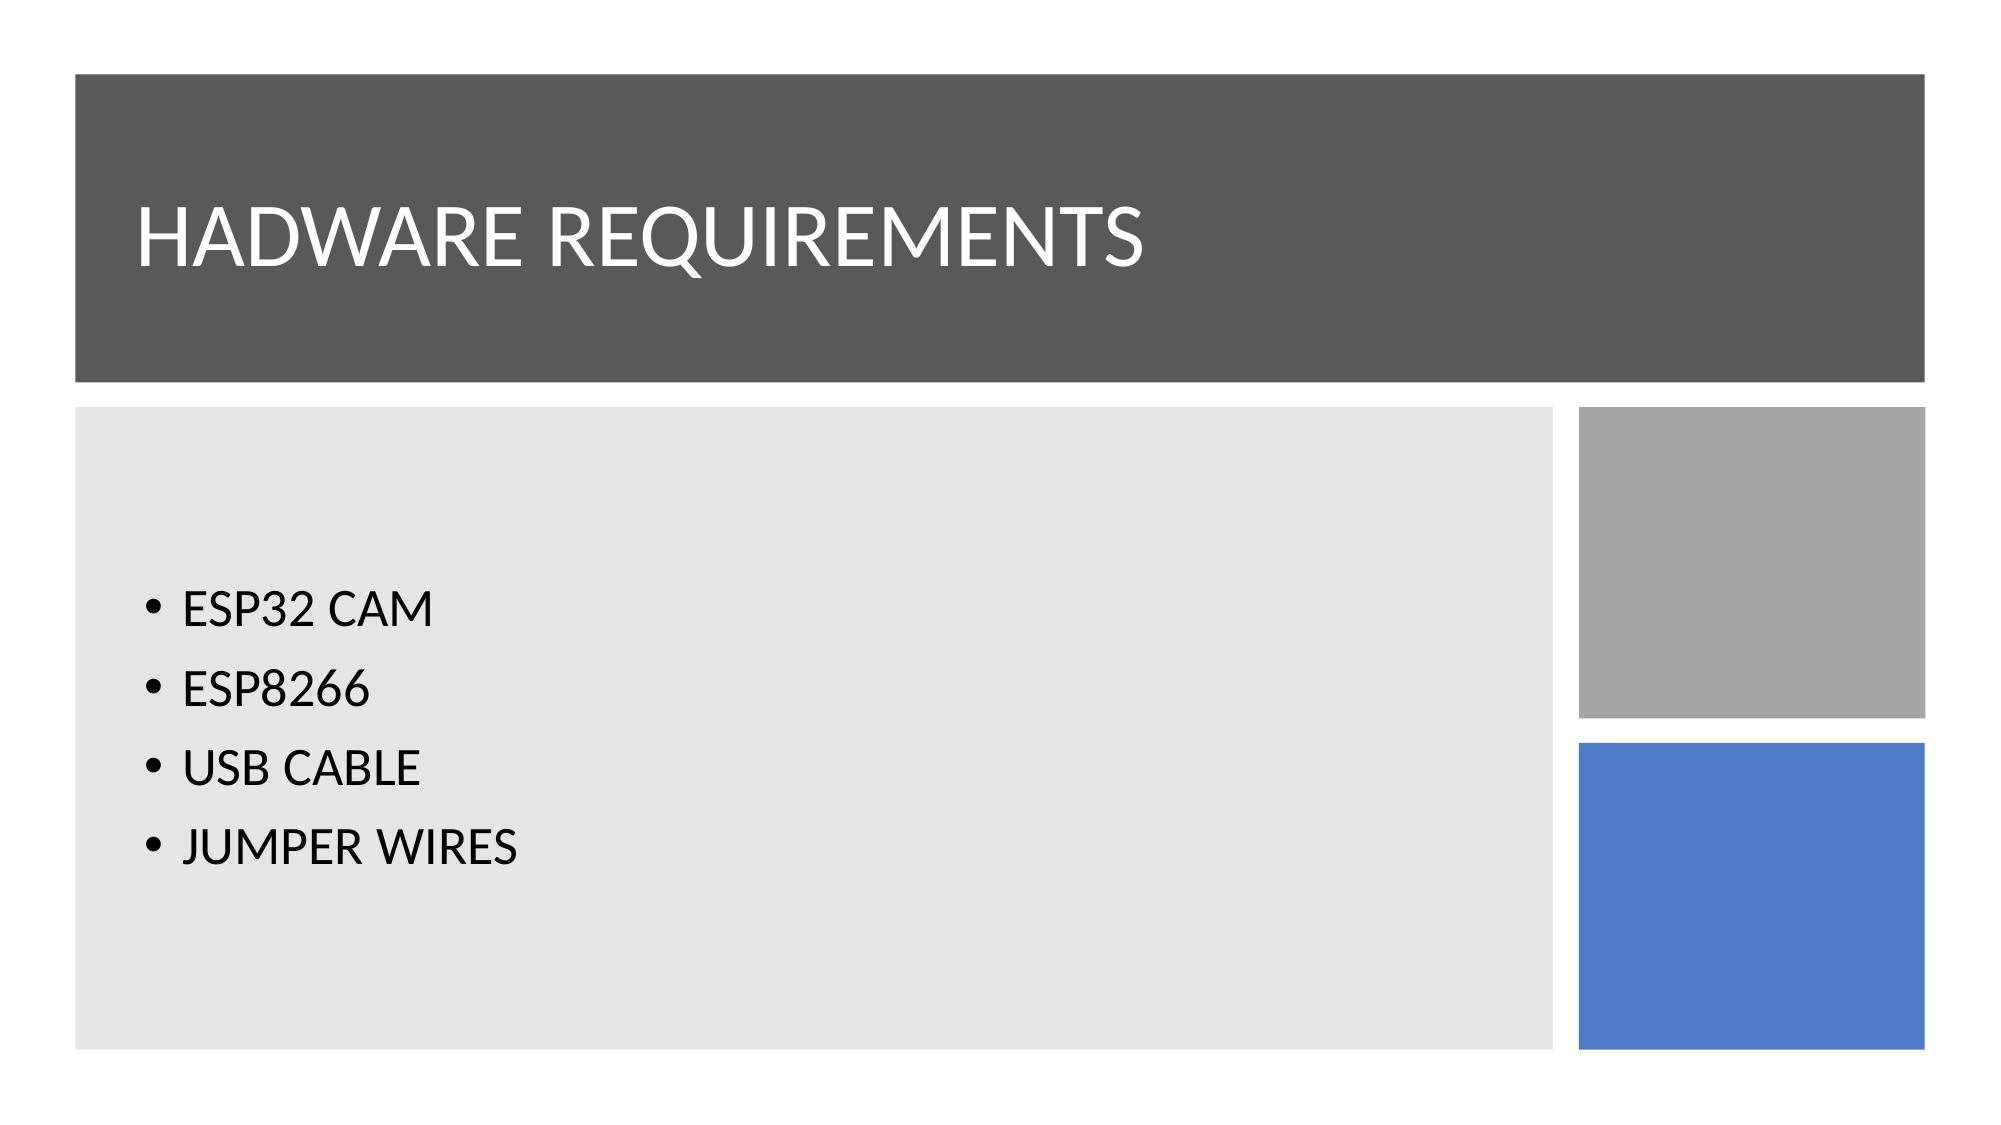

# HADWARE REQUIREMENTS

ESP32 CAM
ESP8266
USB CABLE
JUMPER WIRES